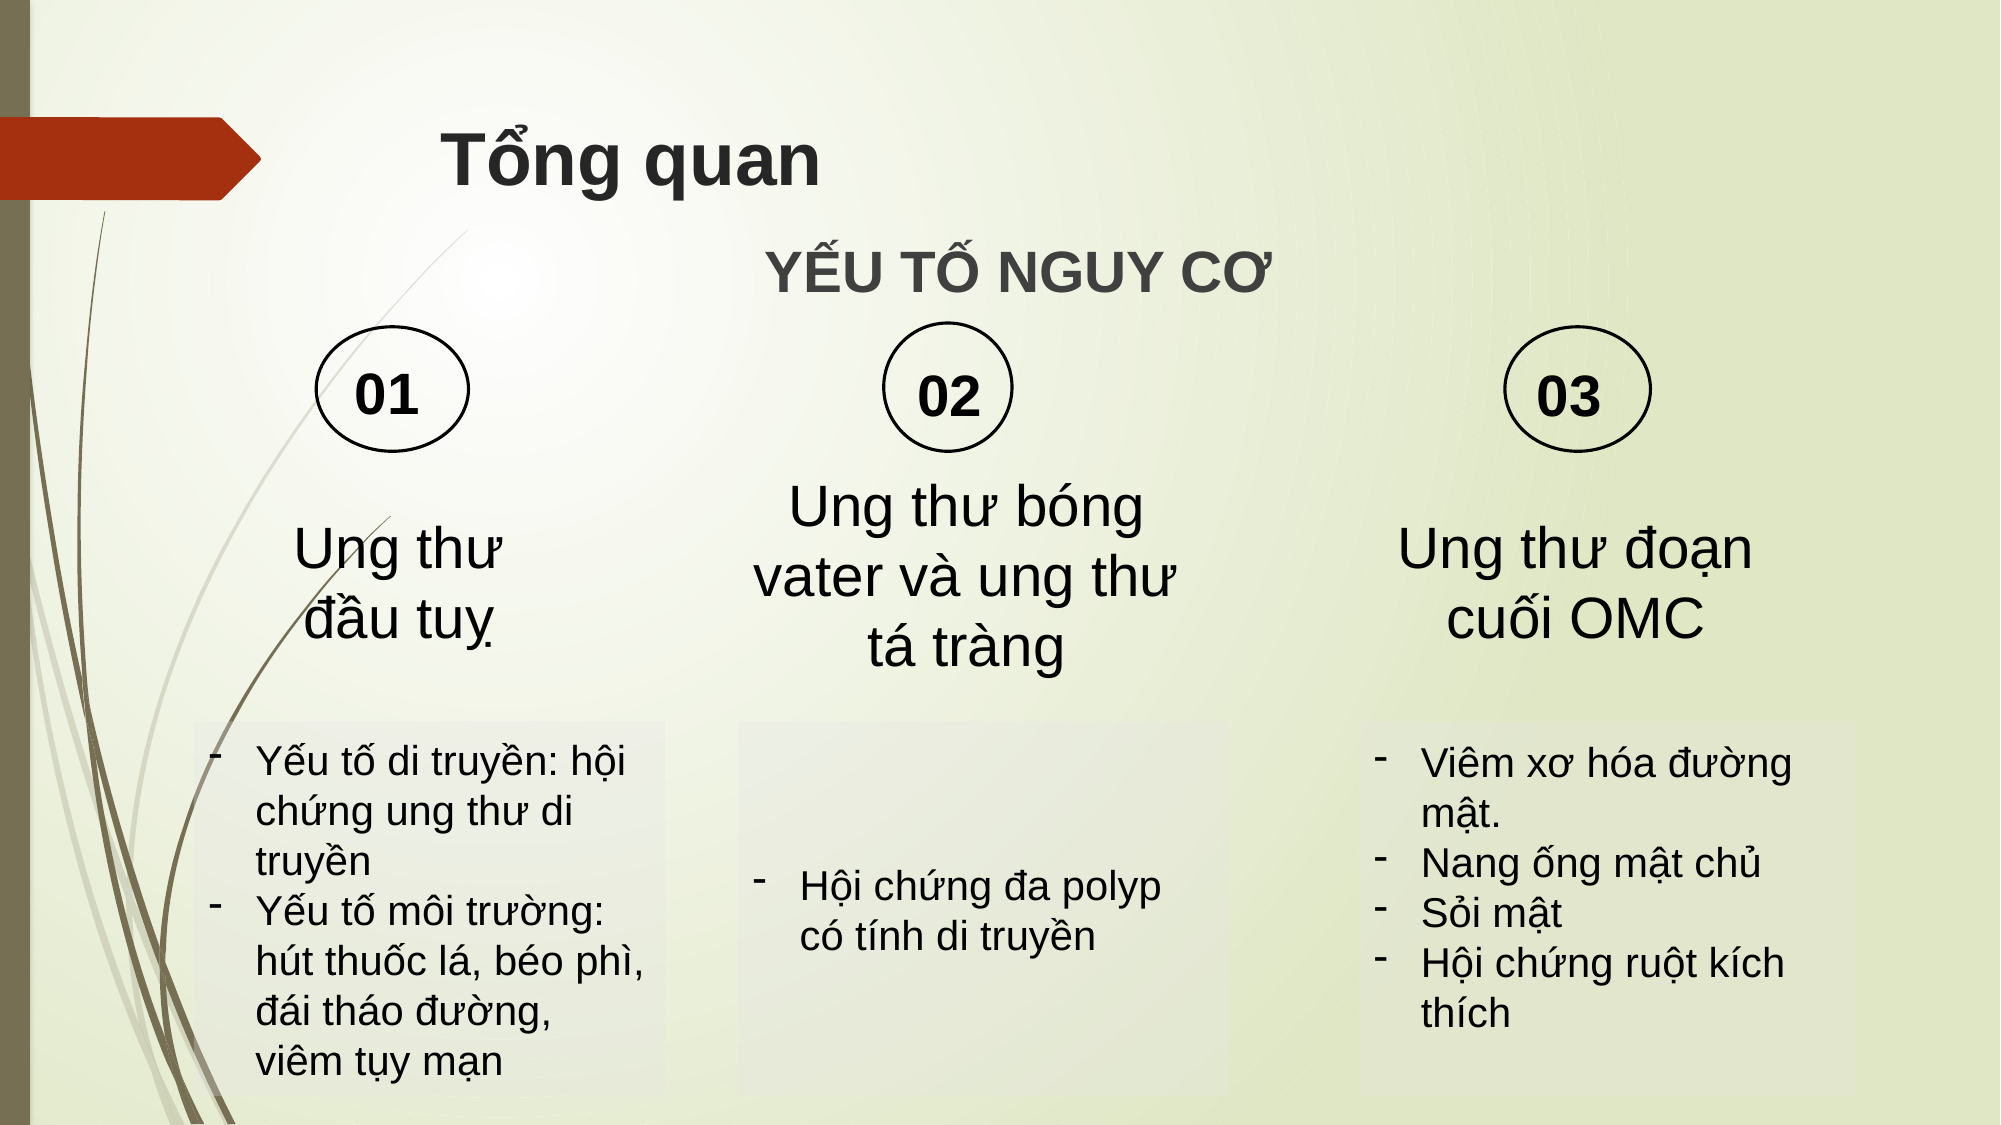

# Tổng quan
YẾU TỐ NGUY CƠ

01
02
03
Ung thư bóng vater và ung thư tá tràng
Ung thư đầu tuỵ
Ung thư đoạn cuối OMC
Yếu tố di truyền: hội chứng ung thư di truyền
Yếu tố môi trường: hút thuốc lá, béo phì, đái tháo đường, viêm tụy mạn
Hội chứng đa polyp có tính di truyền
Viêm xơ hóa đường mật.
Nang ống mật chủ
Sỏi mật
Hội chứng ruột kích thích